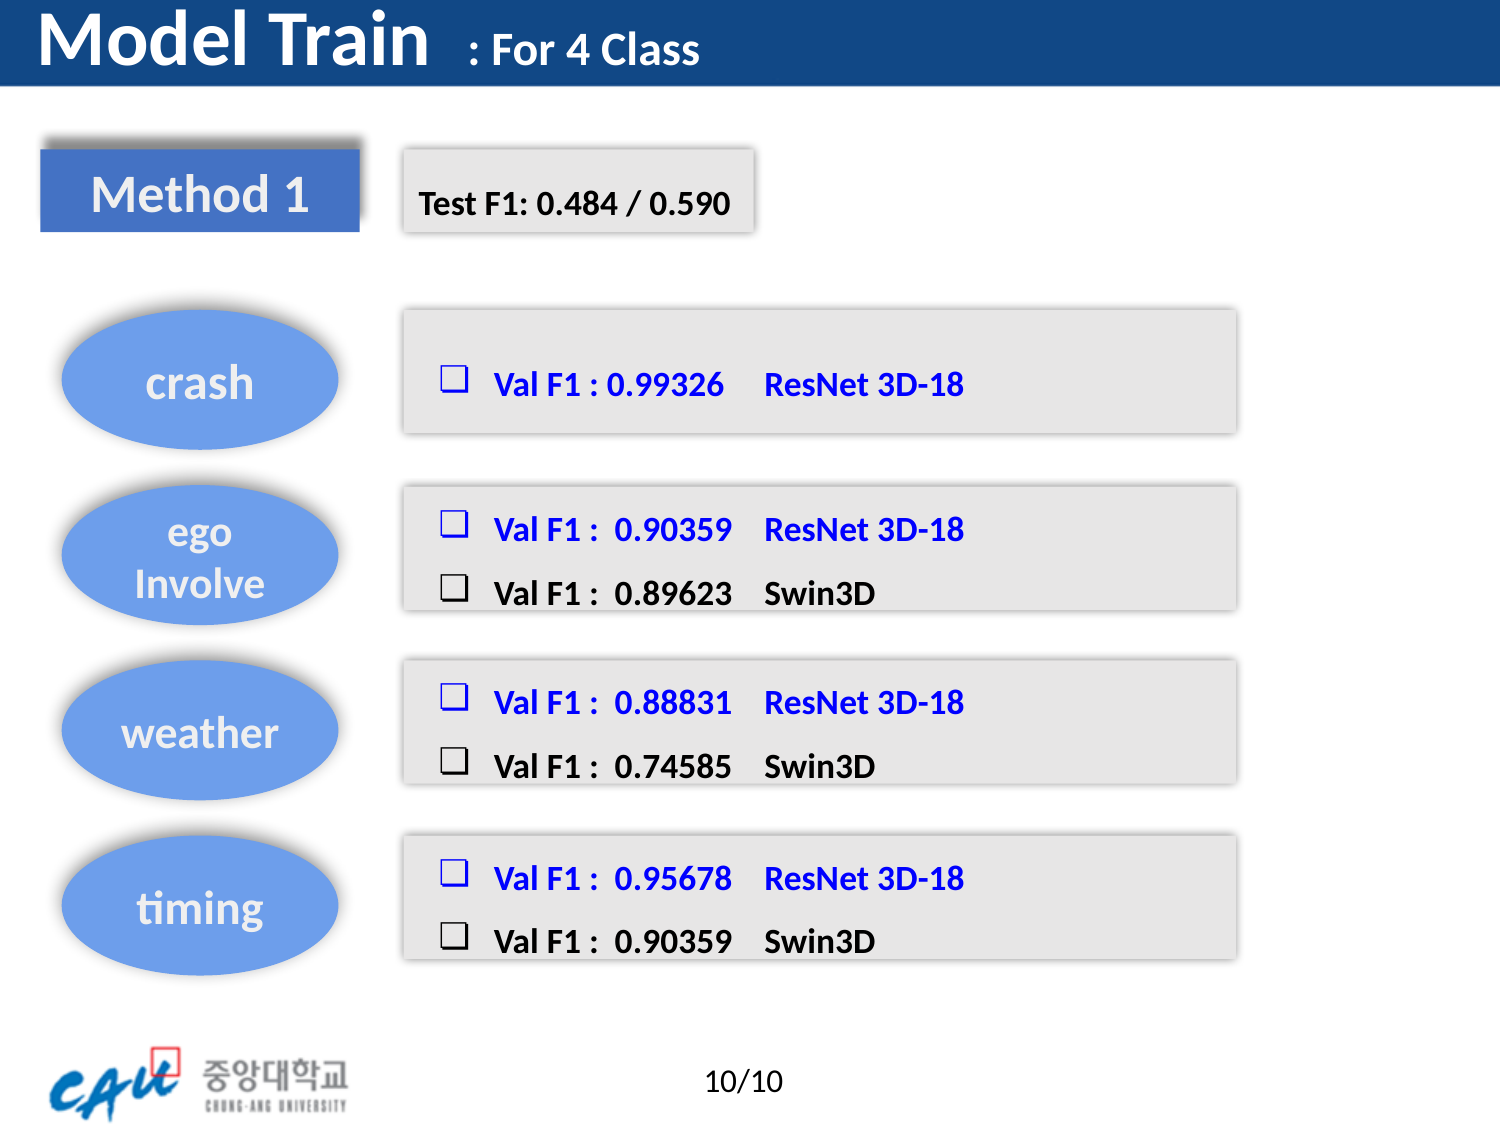

# Model Train  : For 4 Class
Method 1
Test F1: 0.484 / 0.590
Val F1 : 0.99326     ResNet 3D-18
crash
ego
Involve
Val F1 :  0.90359    ResNet 3D-18
Val F1 :  0.89623    Swin3D
weather
Val F1 :  0.88831    ResNet 3D-18
Val F1 :  0.74585    Swin3D
Val F1 :  0.95678    ResNet 3D-18
Val F1 :  0.90359    Swin3D
timing